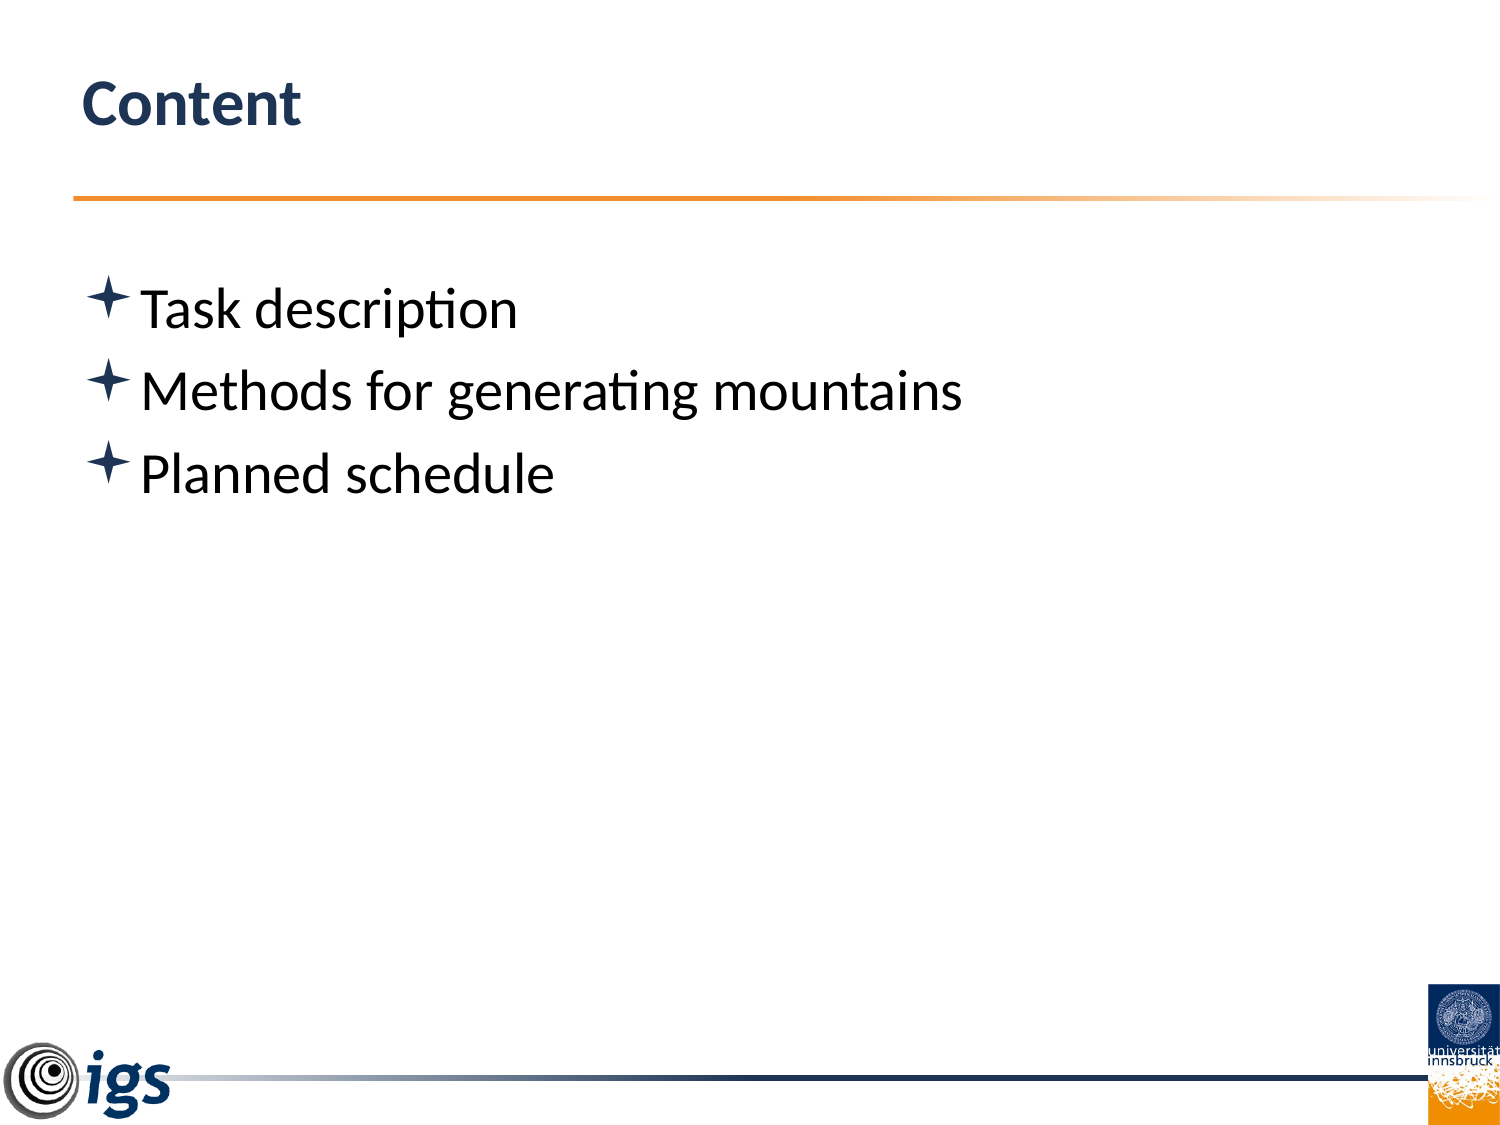

# Content
Task description
Methods for generating mountains
Planned schedule
3